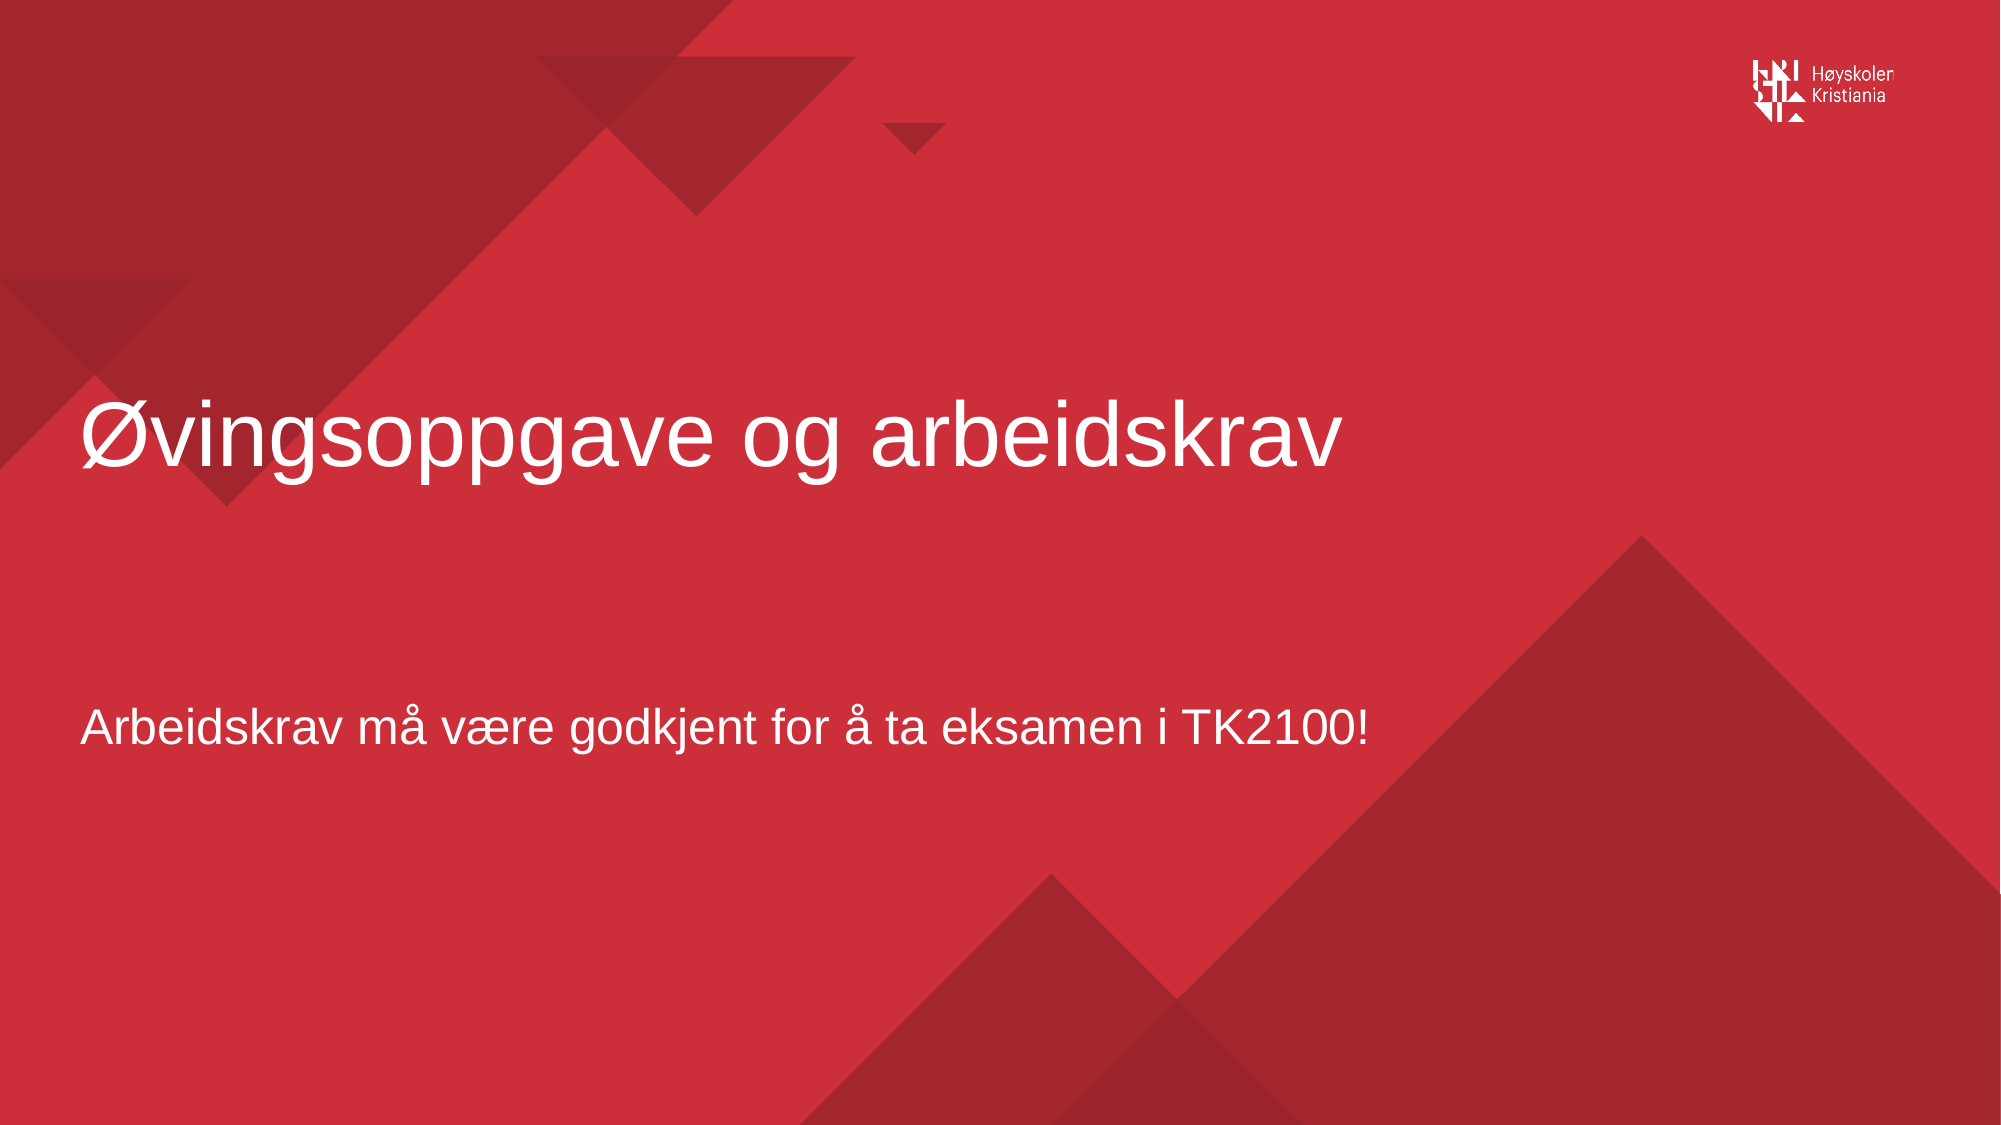

# Øvingsoppgave og arbeidskrav
Arbeidskrav må være godkjent for å ta eksamen i TK2100!